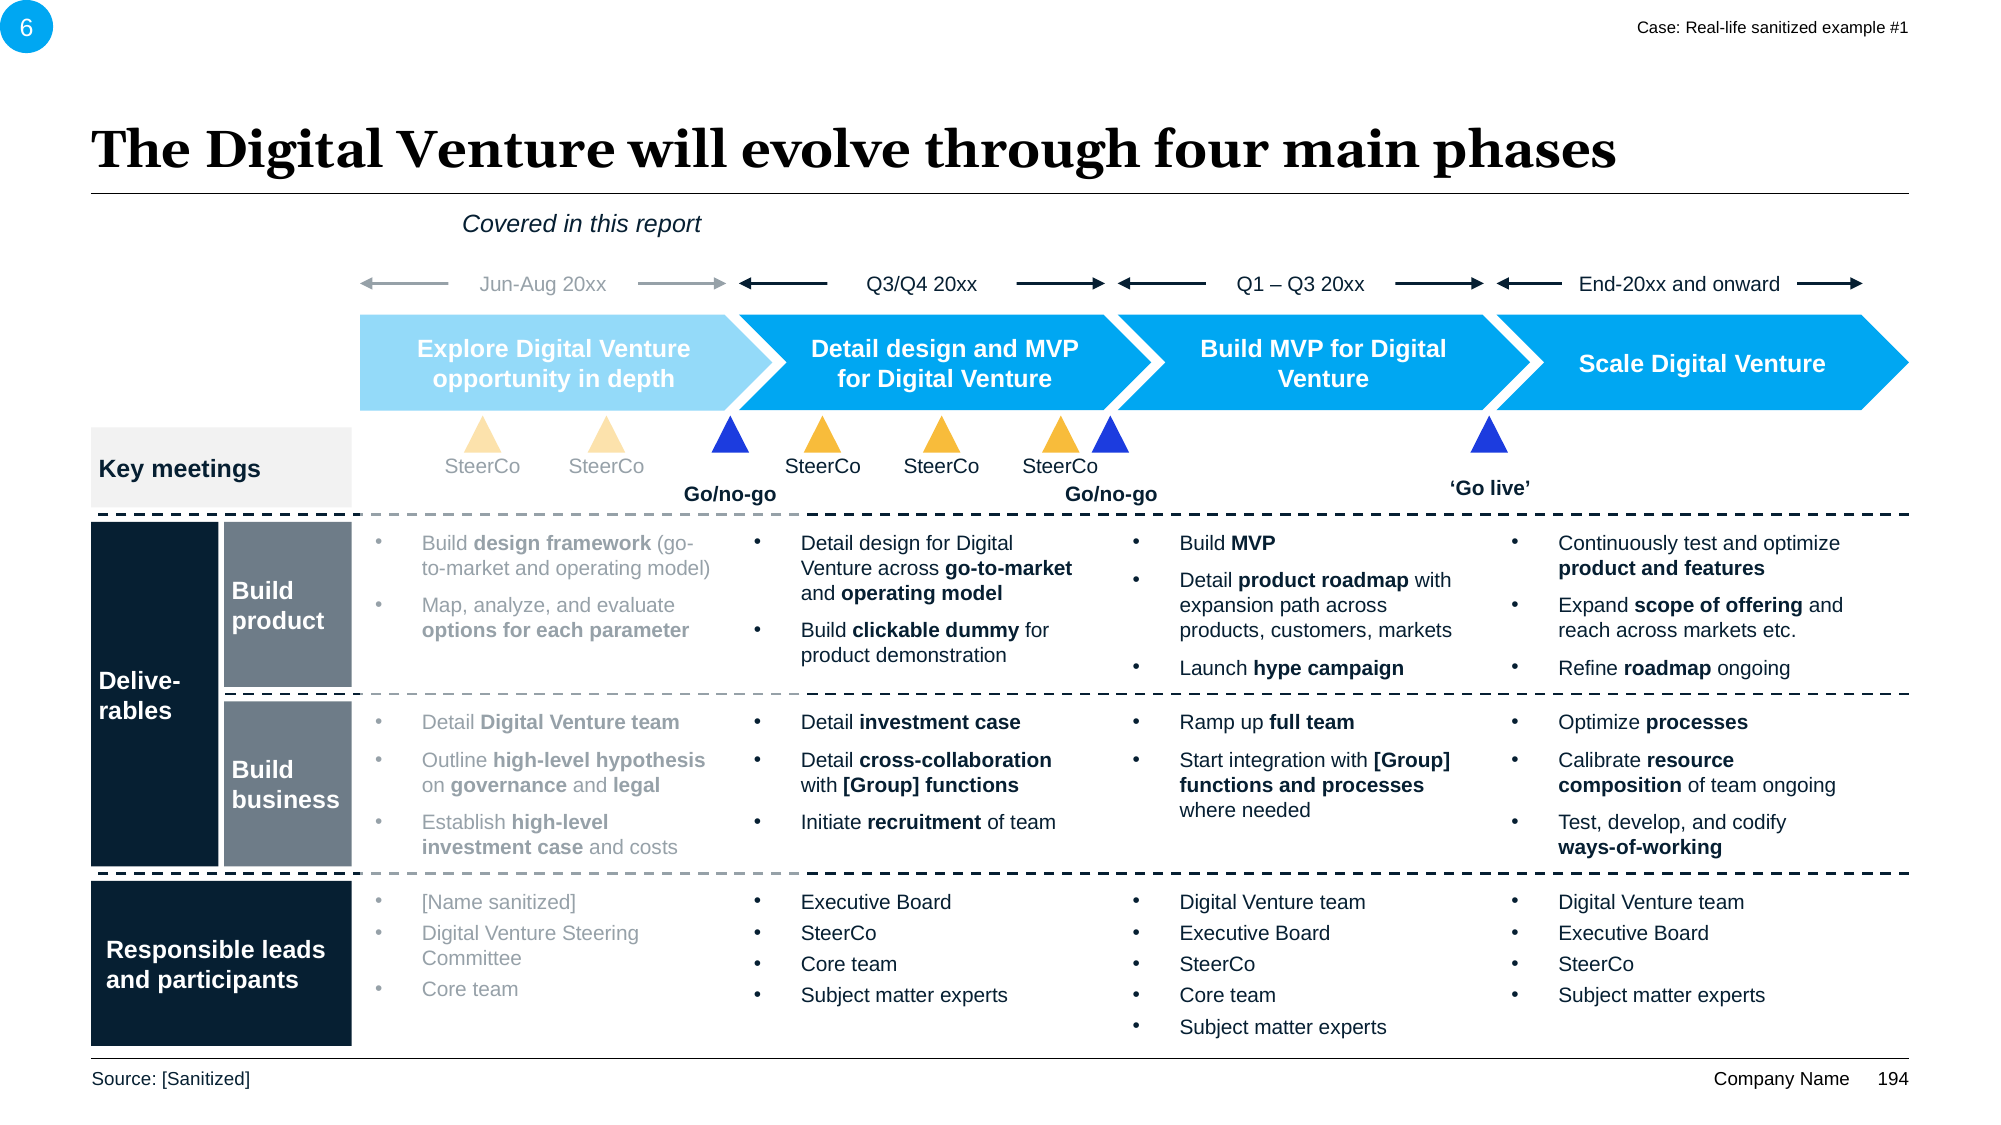

6
Case: Real-life sanitized example #1
# The Digital Venture will evolve through four main phases
Covered in this report
Jun-Aug 20xx
Q3/Q4 20xx
Q1 – Q3 20xx
End-20xx and onward
Explore Digital Venture opportunity in depth
Detail design and MVP for Digital Venture
Build MVP for Digital Venture
Scale Digital Venture

Key meetings
SteerCo
SteerCo
SteerCo
SteerCo
SteerCo
‘Go live’
Go/no-go
Go/no-go
Delive-rables
Build product
Build design framework (go-to-market and operating model)
Map, analyze, and evaluate options for each parameter
Detail design for Digital Venture across go-to-market and operating model
Build clickable dummy for product demonstration
Build MVP
Detail product roadmap with expansion path across products, customers, markets
Launch hype campaign
Continuously test and optimize product and features
Expand scope of offering and reach across markets etc.
Refine roadmap ongoing

Build business
Detail Digital Venture team
Outline high-level hypothesis on governance and legal
Establish high-level investment case and costs
Detail investment case
Detail cross-collaboration with [Group] functions
Initiate recruitment of team

Ramp up full team
Start integration with [Group] functions and processes where needed
Optimize processes
Calibrate resource composition of team ongoing
Test, develop, and codify ways-of-working
Responsible leads and participants
[Name sanitized]
Digital Venture Steering Committee
Core team
Executive Board
SteerCo
Core team
Subject matter experts
Digital Venture team
Executive Board
SteerCo
Core team
Subject matter experts

Digital Venture team
Executive Board
SteerCo
Subject matter experts

Source: [Sanitized]